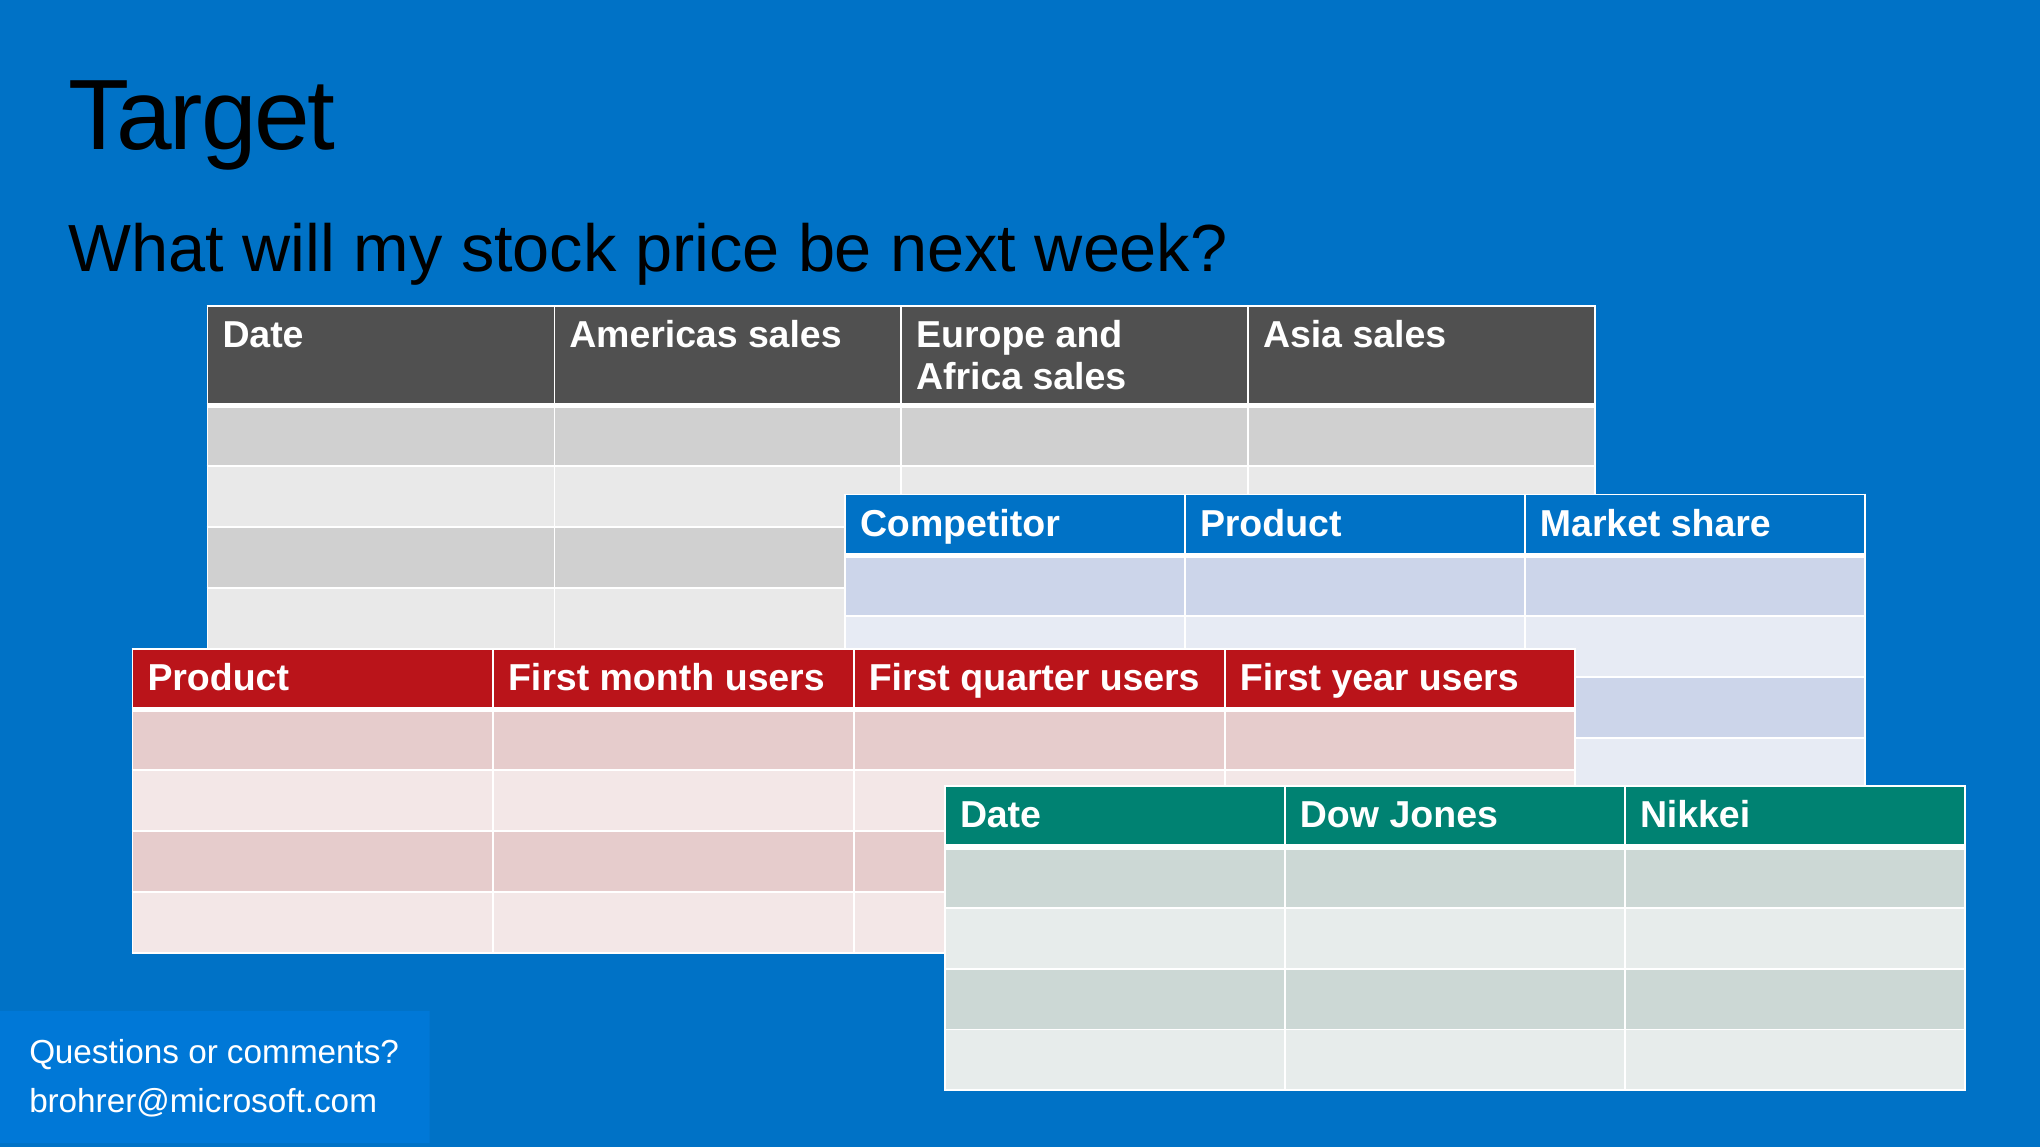

# Target
What will my stock price be next week?
| Date | Americas sales | Europe and Africa sales | Asia sales |
| --- | --- | --- | --- |
|  |  |  |  |
|  |  |  |  |
|  |  |  |  |
|  |  |  |  |
| Competitor | Product | Market share |
| --- | --- | --- |
|  |  |  |
|  |  |  |
|  |  |  |
|  |  |  |
| Product | First month users | First quarter users | First year users |
| --- | --- | --- | --- |
|  |  |  |  |
|  |  |  |  |
|  |  |  |  |
|  |  |  |  |
| Date | Dow Jones | Nikkei |
| --- | --- | --- |
|  |  |  |
|  |  |  |
|  |  |  |
|  |  |  |
Questions or comments?
brohrer@microsoft.com